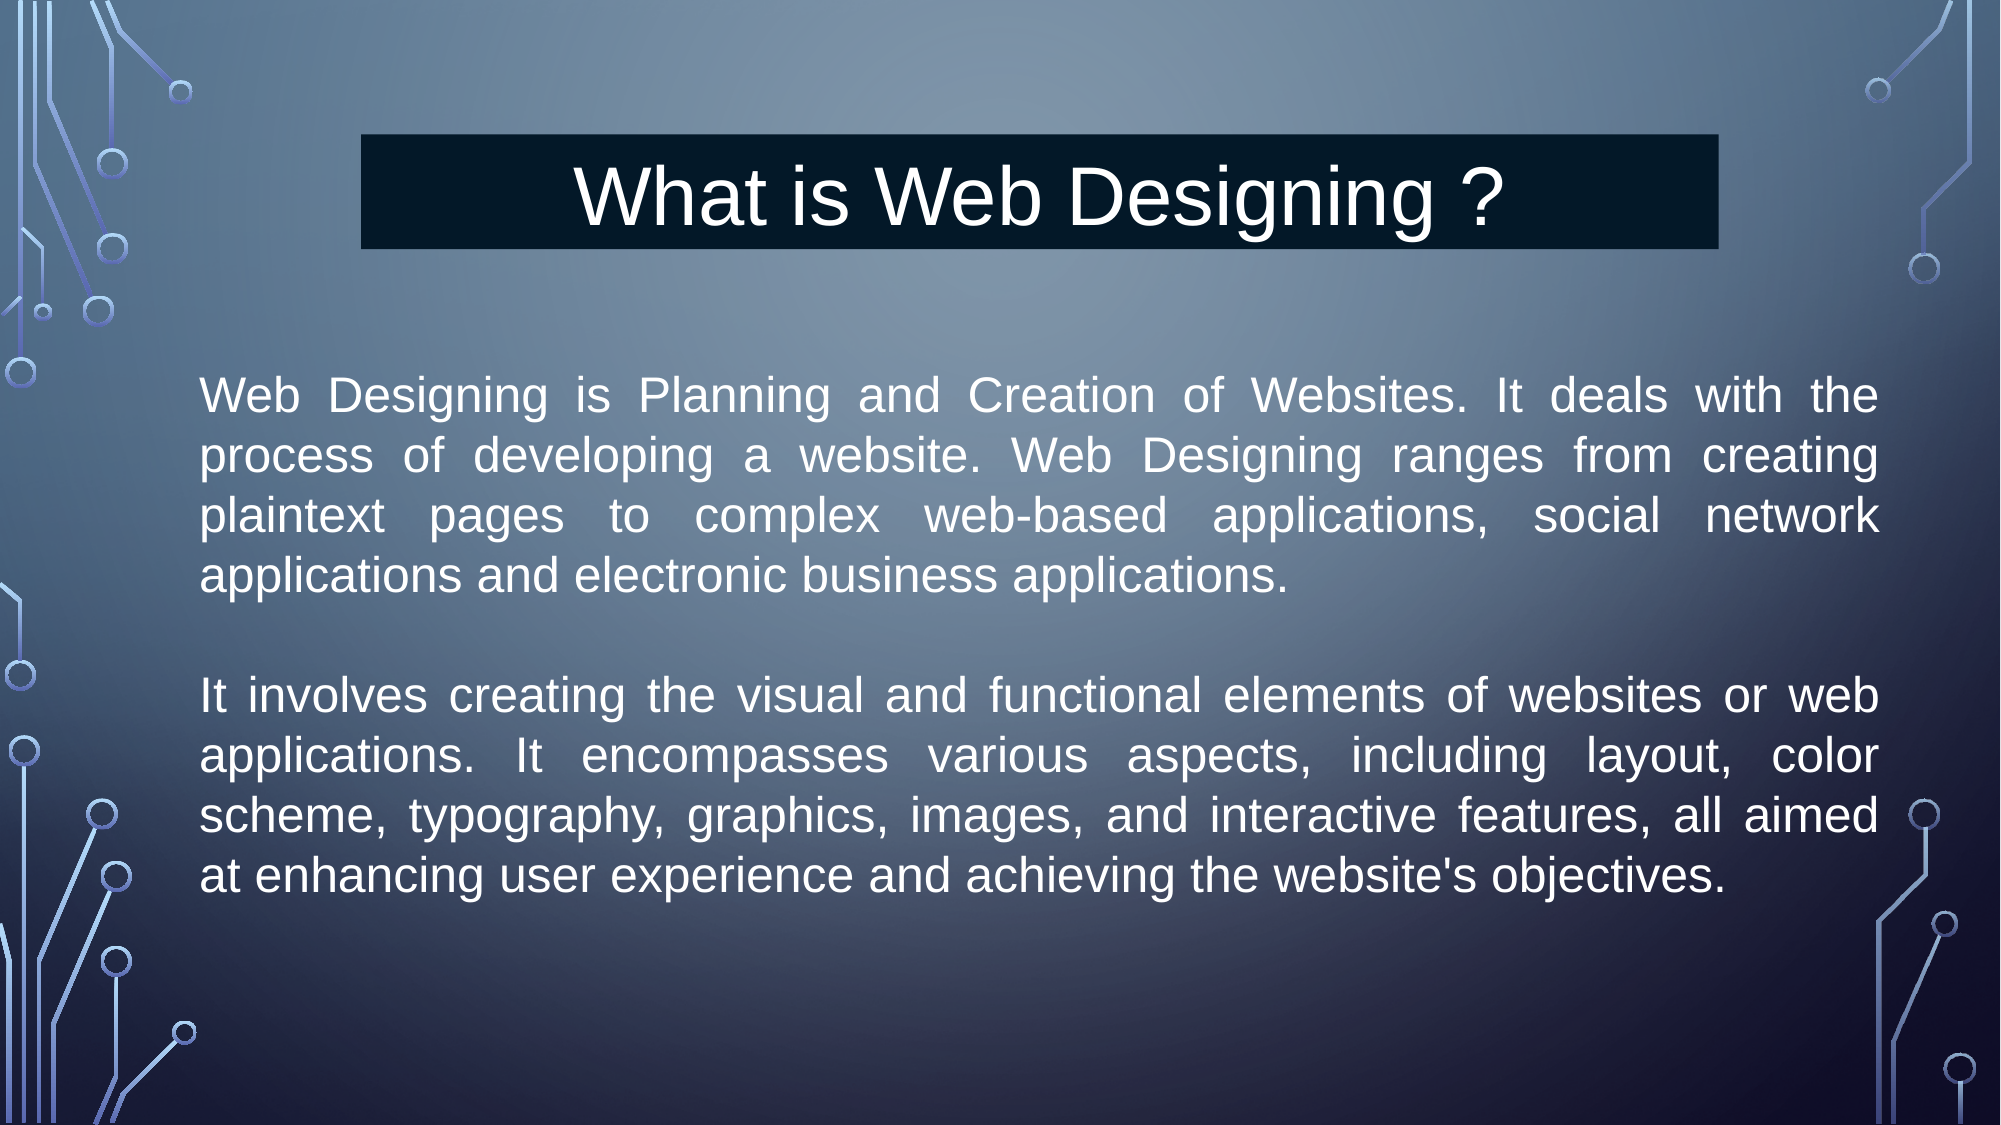

What is Web Designing ?
Web Designing is Planning and Creation of Websites. It deals with the process of developing a website. Web Designing ranges from creating plaintext pages to complex web-based applications, social network applications and electronic business applications.

It involves creating the visual and functional elements of websites or web applications. It encompasses various aspects, including layout, color scheme, typography, graphics, images, and interactive features, all aimed at enhancing user experience and achieving the website's objectives.